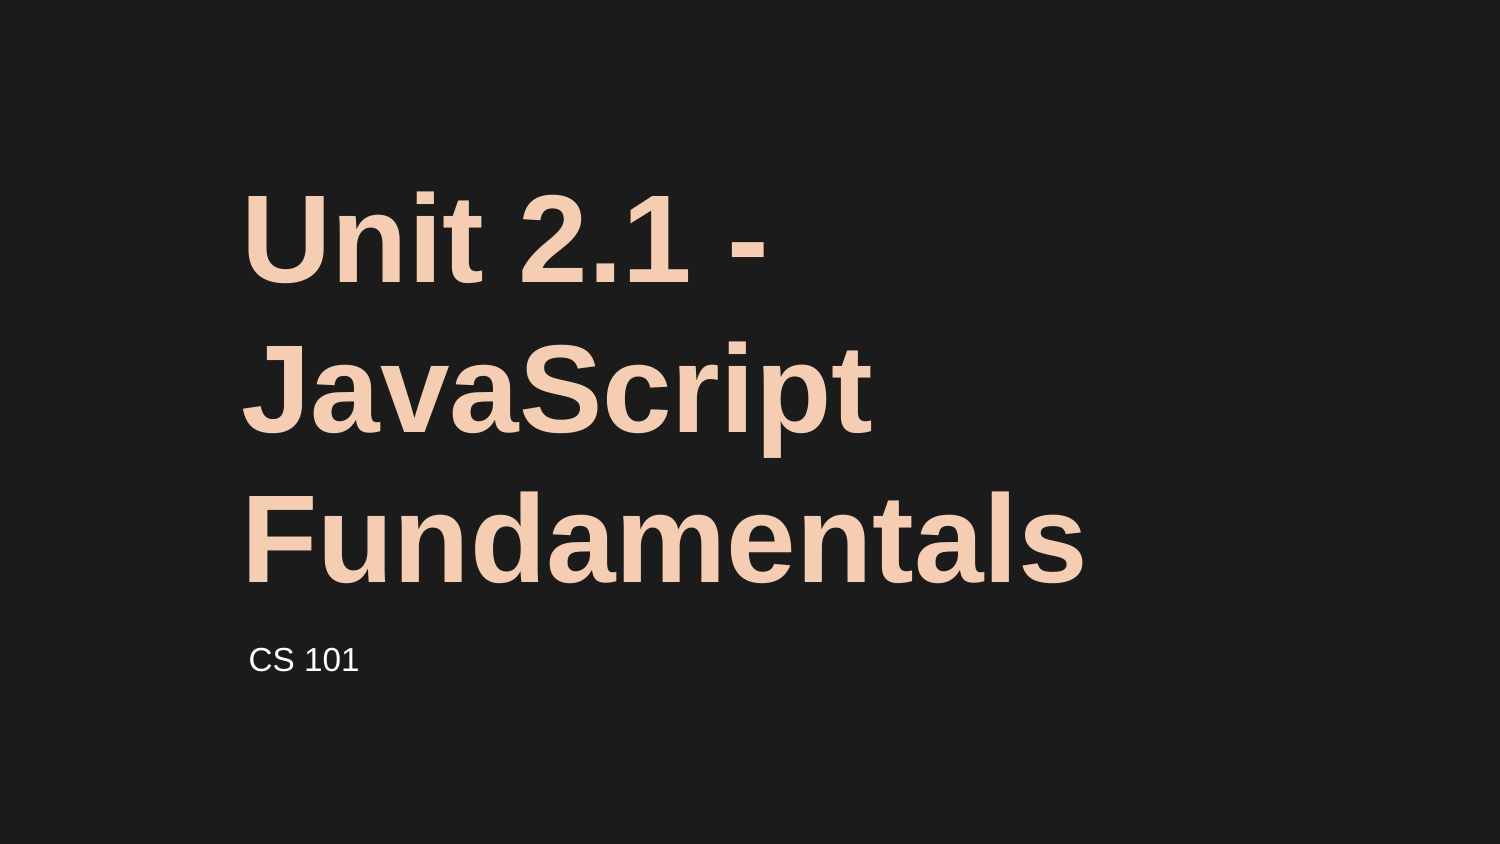

# Unit 2.1 -
JavaScript Fundamentals
CS 101